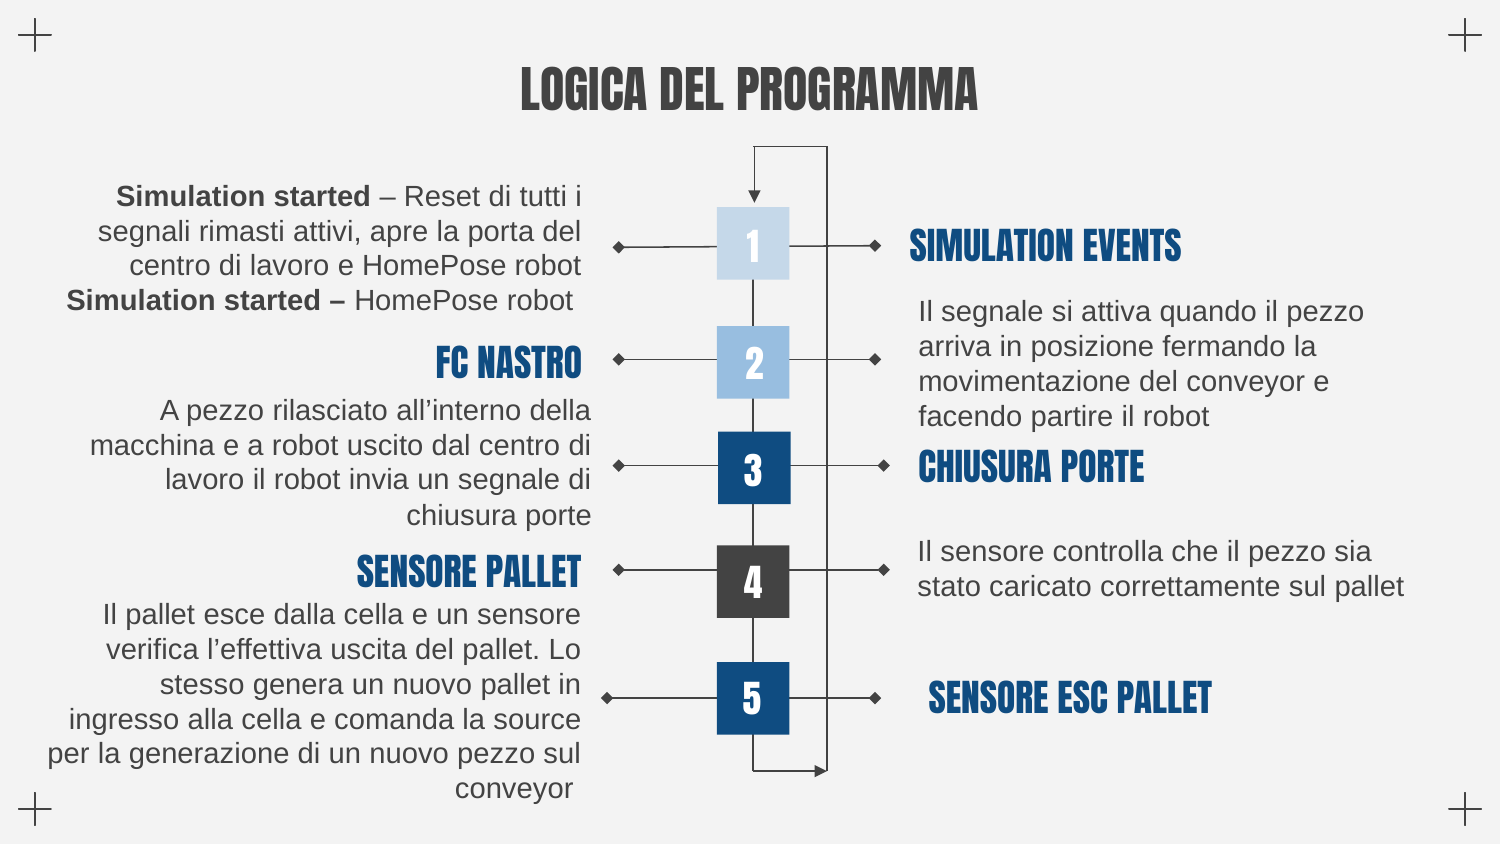

LOGICA DEL PROGRAMMA
Simulation started – Reset di tutti i segnali rimasti attivi, apre la porta del centro di lavoro e HomePose robot
Simulation started – HomePose robot

1
SIMULATION EVENTS

Il segnale si attiva quando il pezzo arriva in posizione fermando la movimentazione del conveyor e facendo partire il robot

FC NASTRO
2
A pezzo rilasciato all’interno della macchina e a robot uscito dal centro di lavoro il robot invia un segnale di chiusura porte

3
CHIUSURA PORTE
Il sensore controlla che il pezzo sia stato caricato correttamente sul pallet
SENSORE PALLET

4
Il pallet esce dalla cella e un sensore verifica l’effettiva uscita del pallet. Lo stesso genera un nuovo pallet in ingresso alla cella e comanda la source per la generazione di un nuovo pezzo sul conveyor

5
SENSORE ESC PALLET